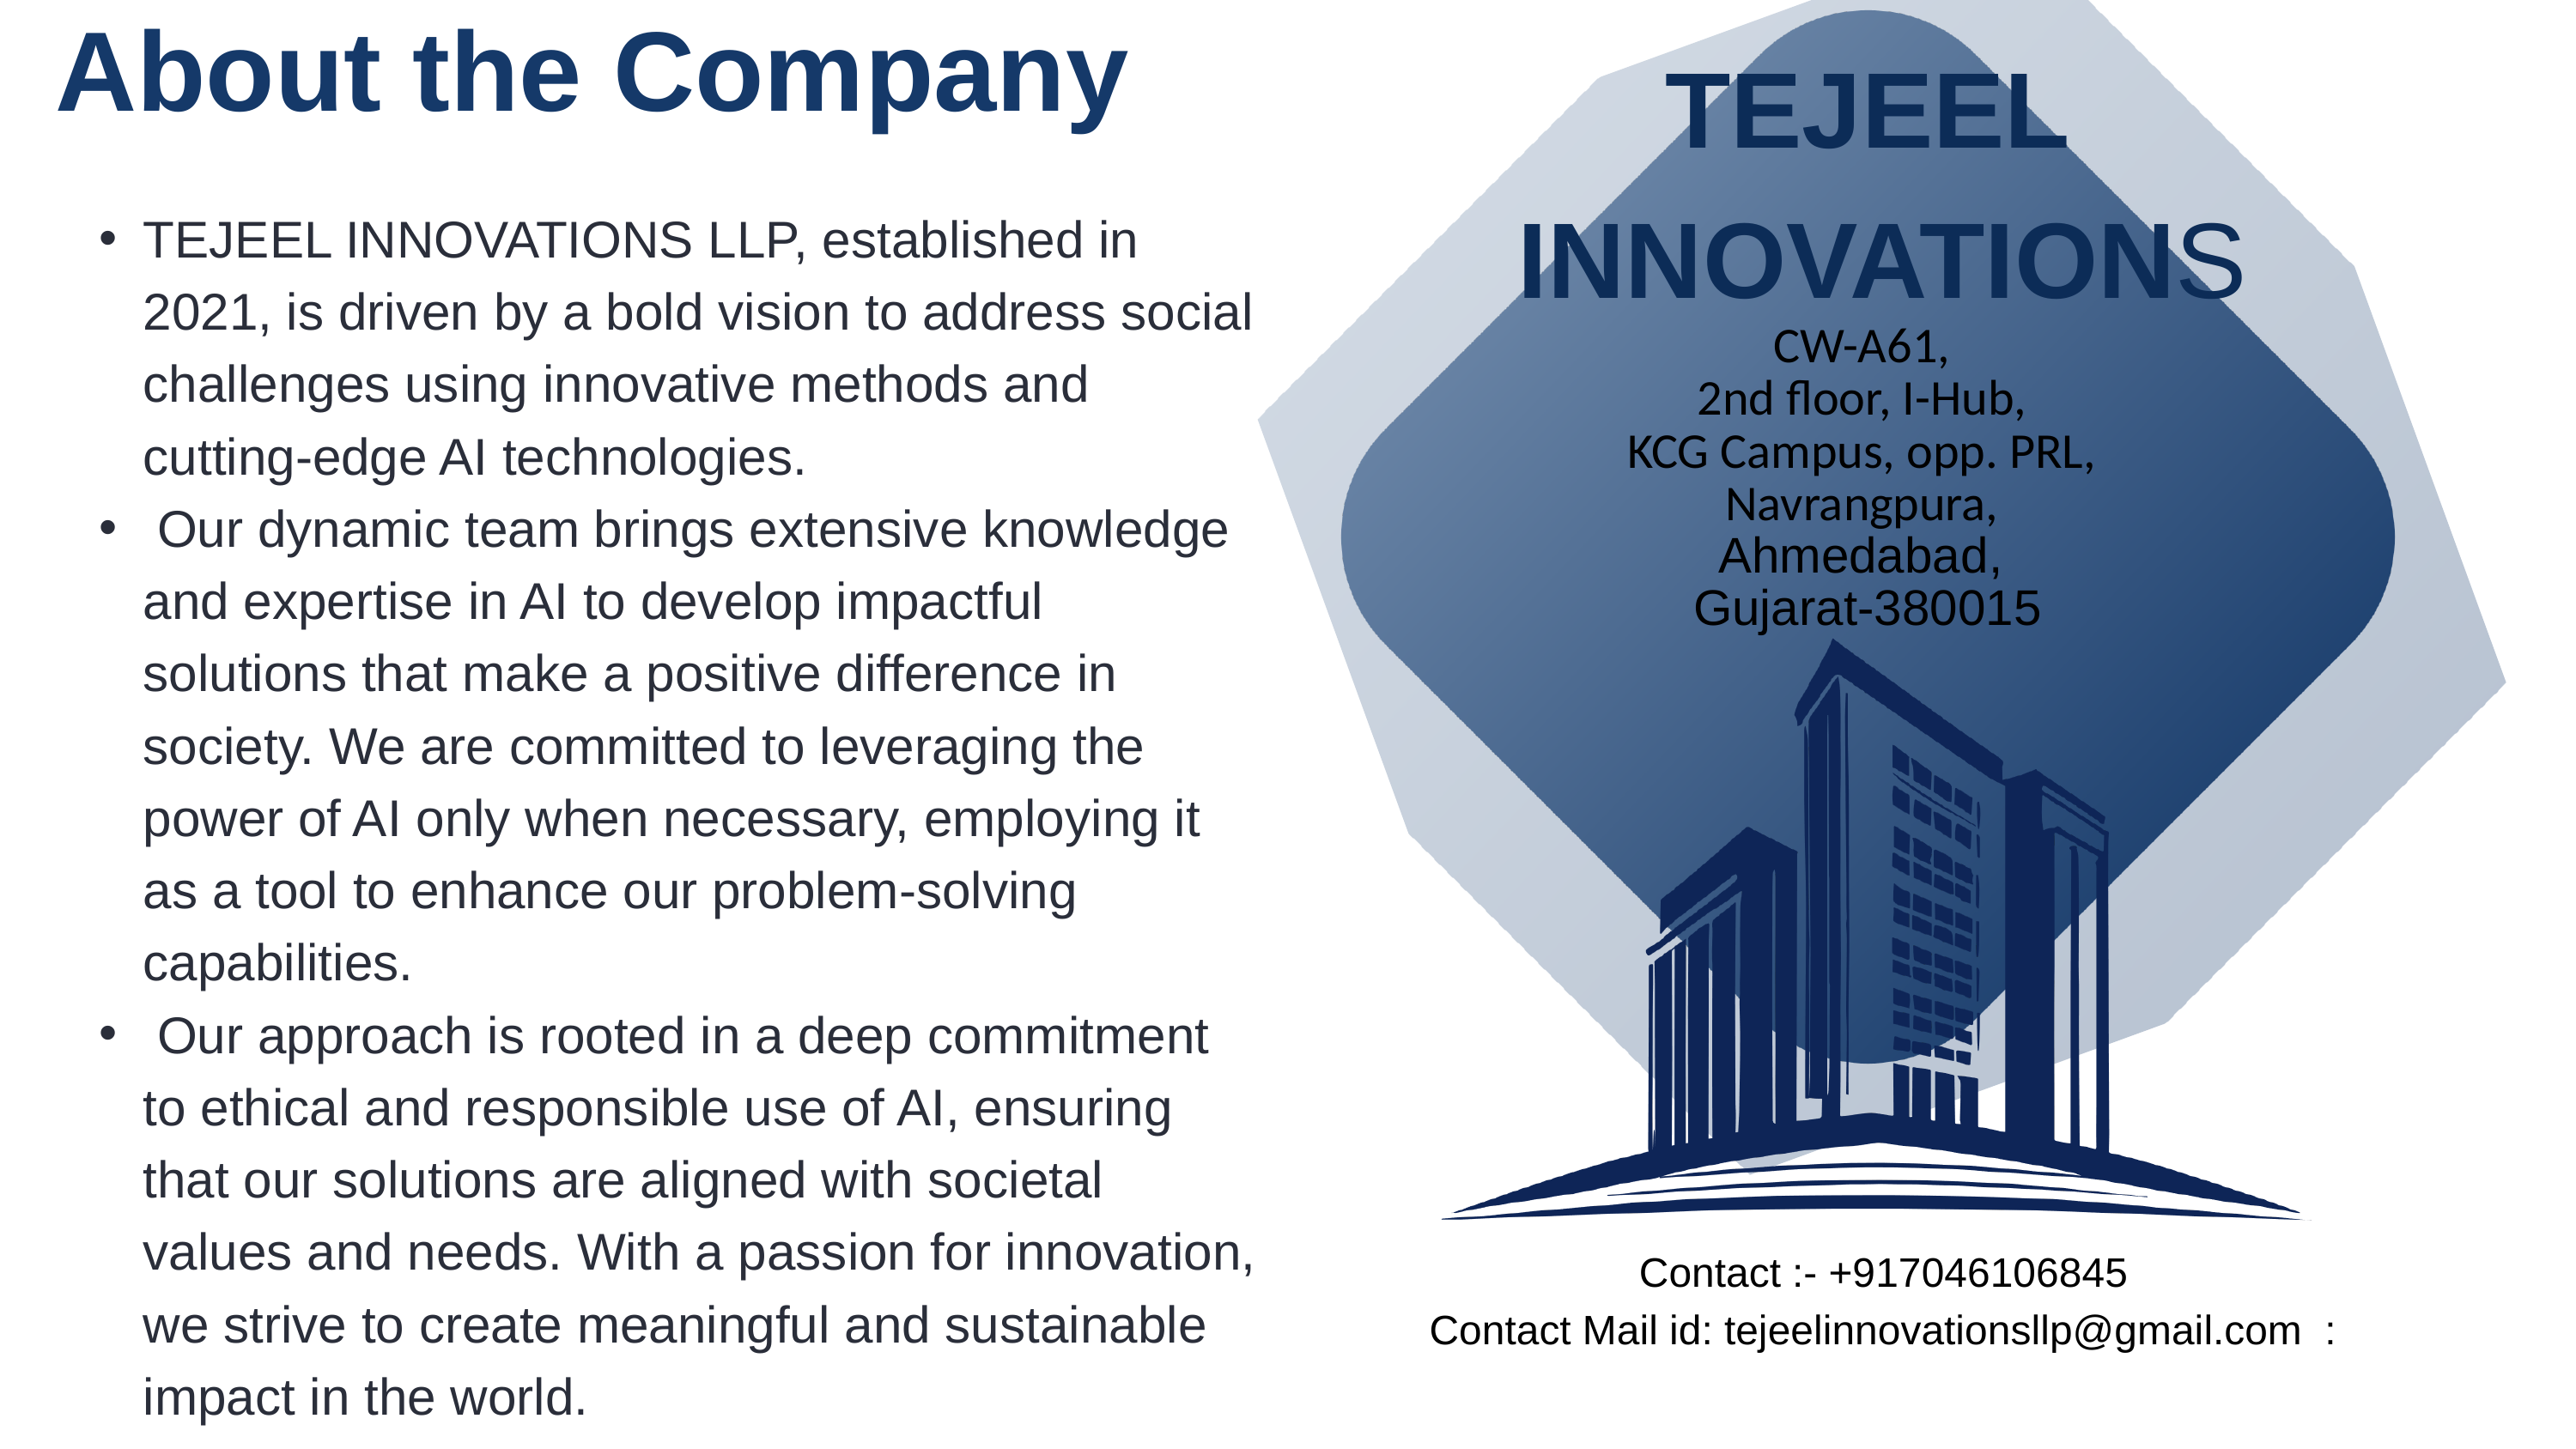

About the Company
TEJEEL INNOVATIONS LLP, established in 2021, is driven by a bold vision to address social challenges using innovative methods and cutting-edge AI technologies.
 Our dynamic team brings extensive knowledge and expertise in AI to develop impactful solutions that make a positive difference in society. We are committed to leveraging the power of AI only when necessary, employing it as a tool to enhance our problem-solving capabilities.
 Our approach is rooted in a deep commitment to ethical and responsible use of AI, ensuring that our solutions are aligned with societal values and needs. With a passion for innovation, we strive to create meaningful and sustainable impact in the world.
TEJEEL
 INNOVATIONS
CW-A61,
2nd floor, I-Hub,
KCG Campus, opp. PRL,
Navrangpura,
Ahmedabad,
Gujarat-380015

Contact :- +917046106845
Contact Mail id: tejeelinnovationsllp@gmail.com  :